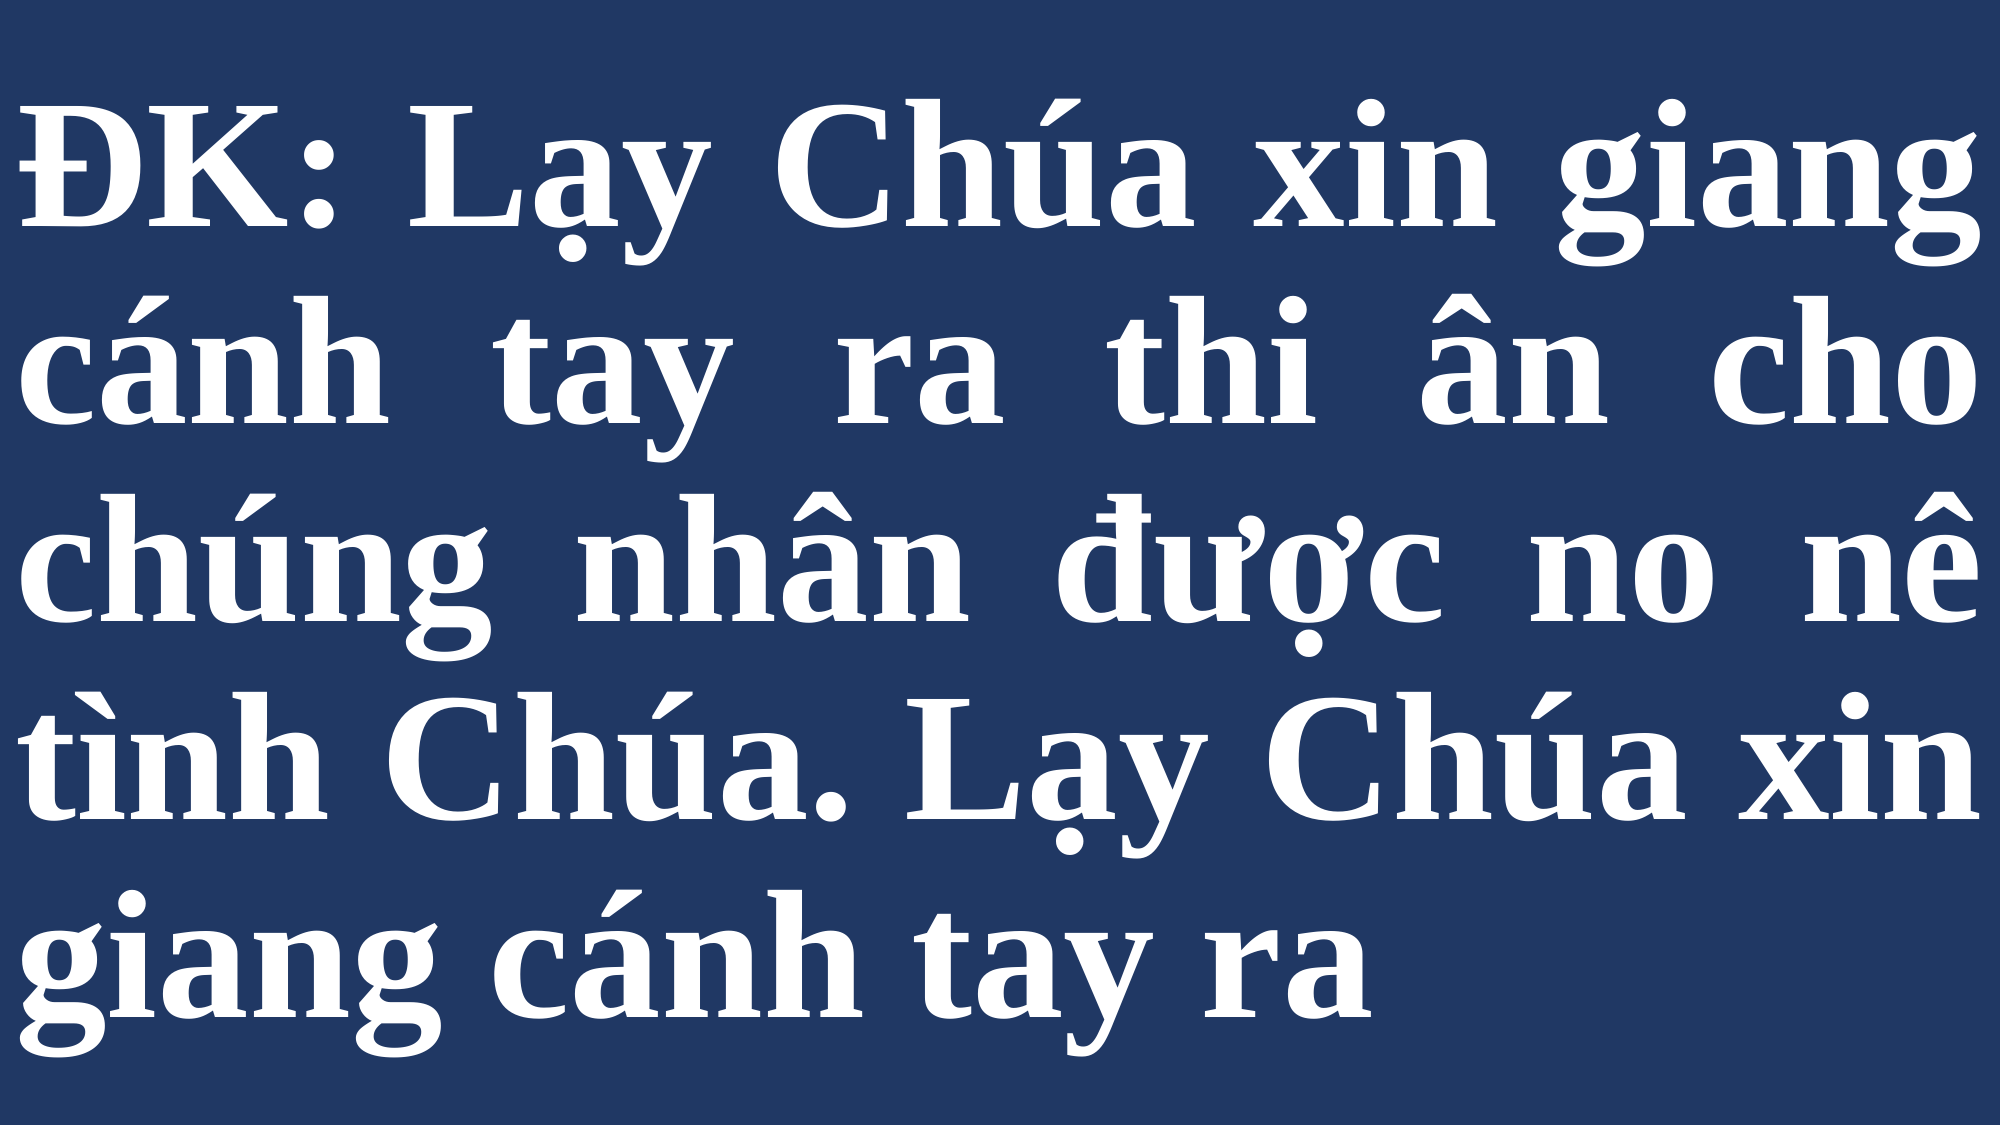

# ĐK: Lạy Chúa xin giang cánh tay ra thi ân cho chúng nhân được no nê tình Chúa. Lạy Chúa xin giang cánh tay ra